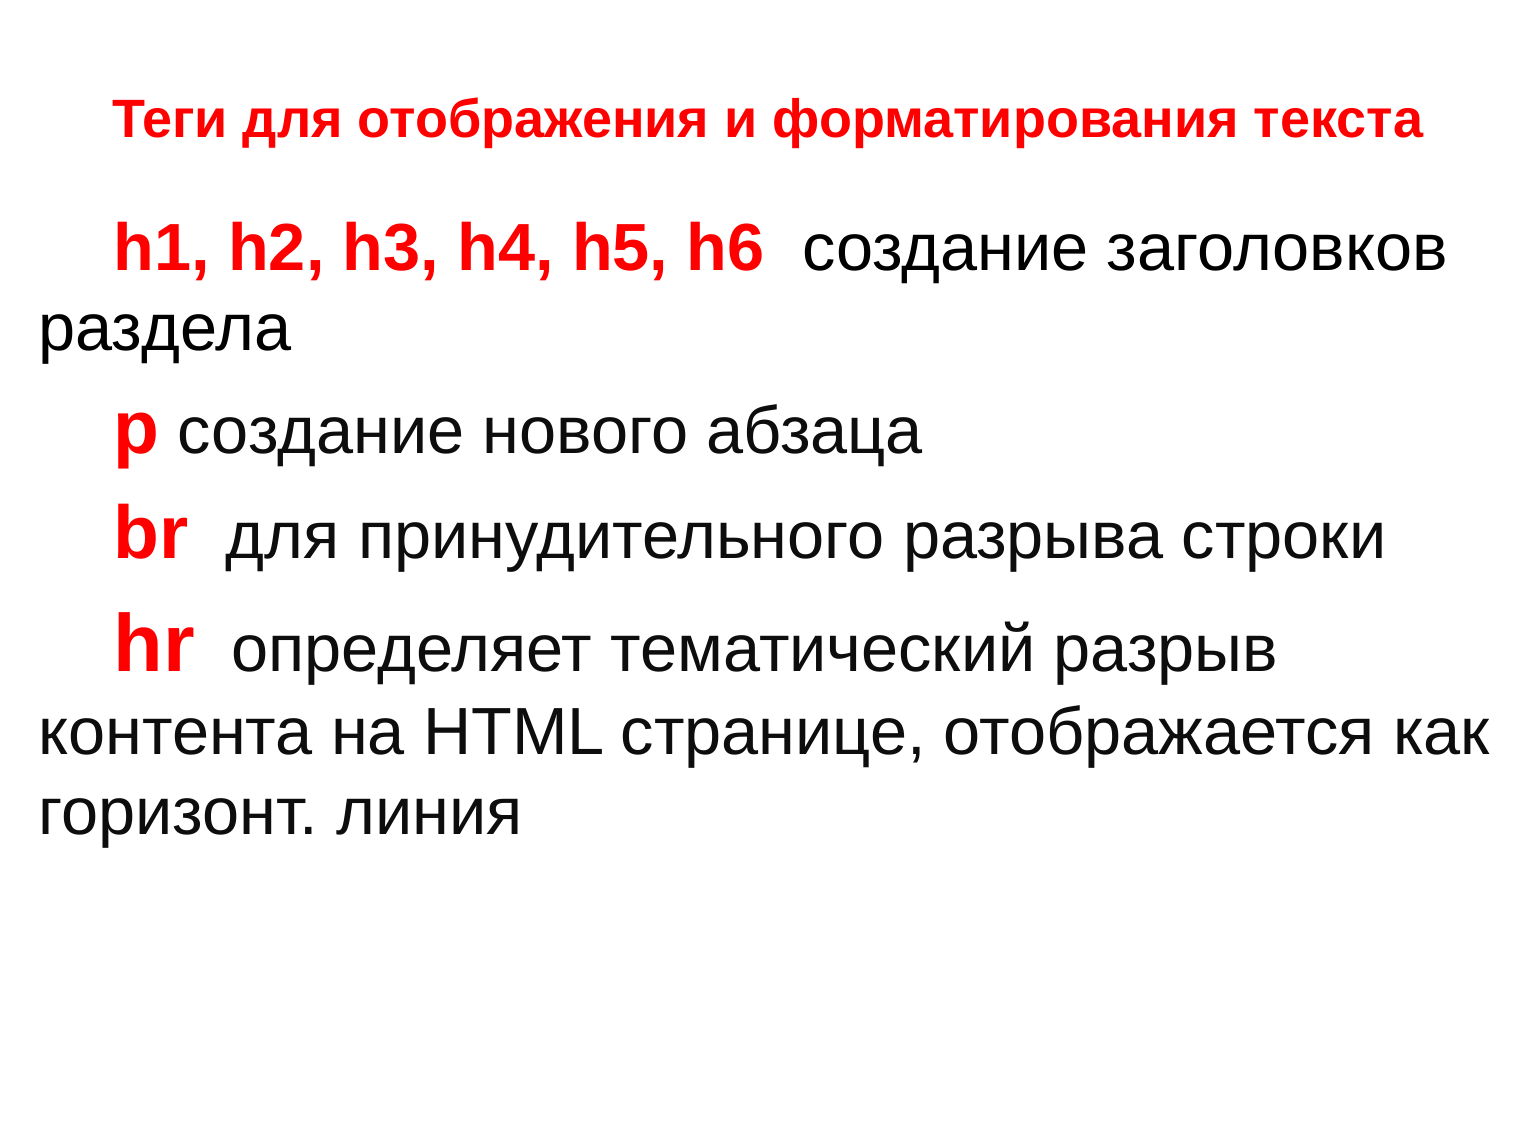

# Теги для отображения и форматирования текста
h1, h2, h3, h4, h5, h6  создание заголовков раздела
p создание нового абзаца
br  для принудительного разрыва строки
hr  определяет тематический разрыв контента на HTML странице, отображается как горизонт. линия